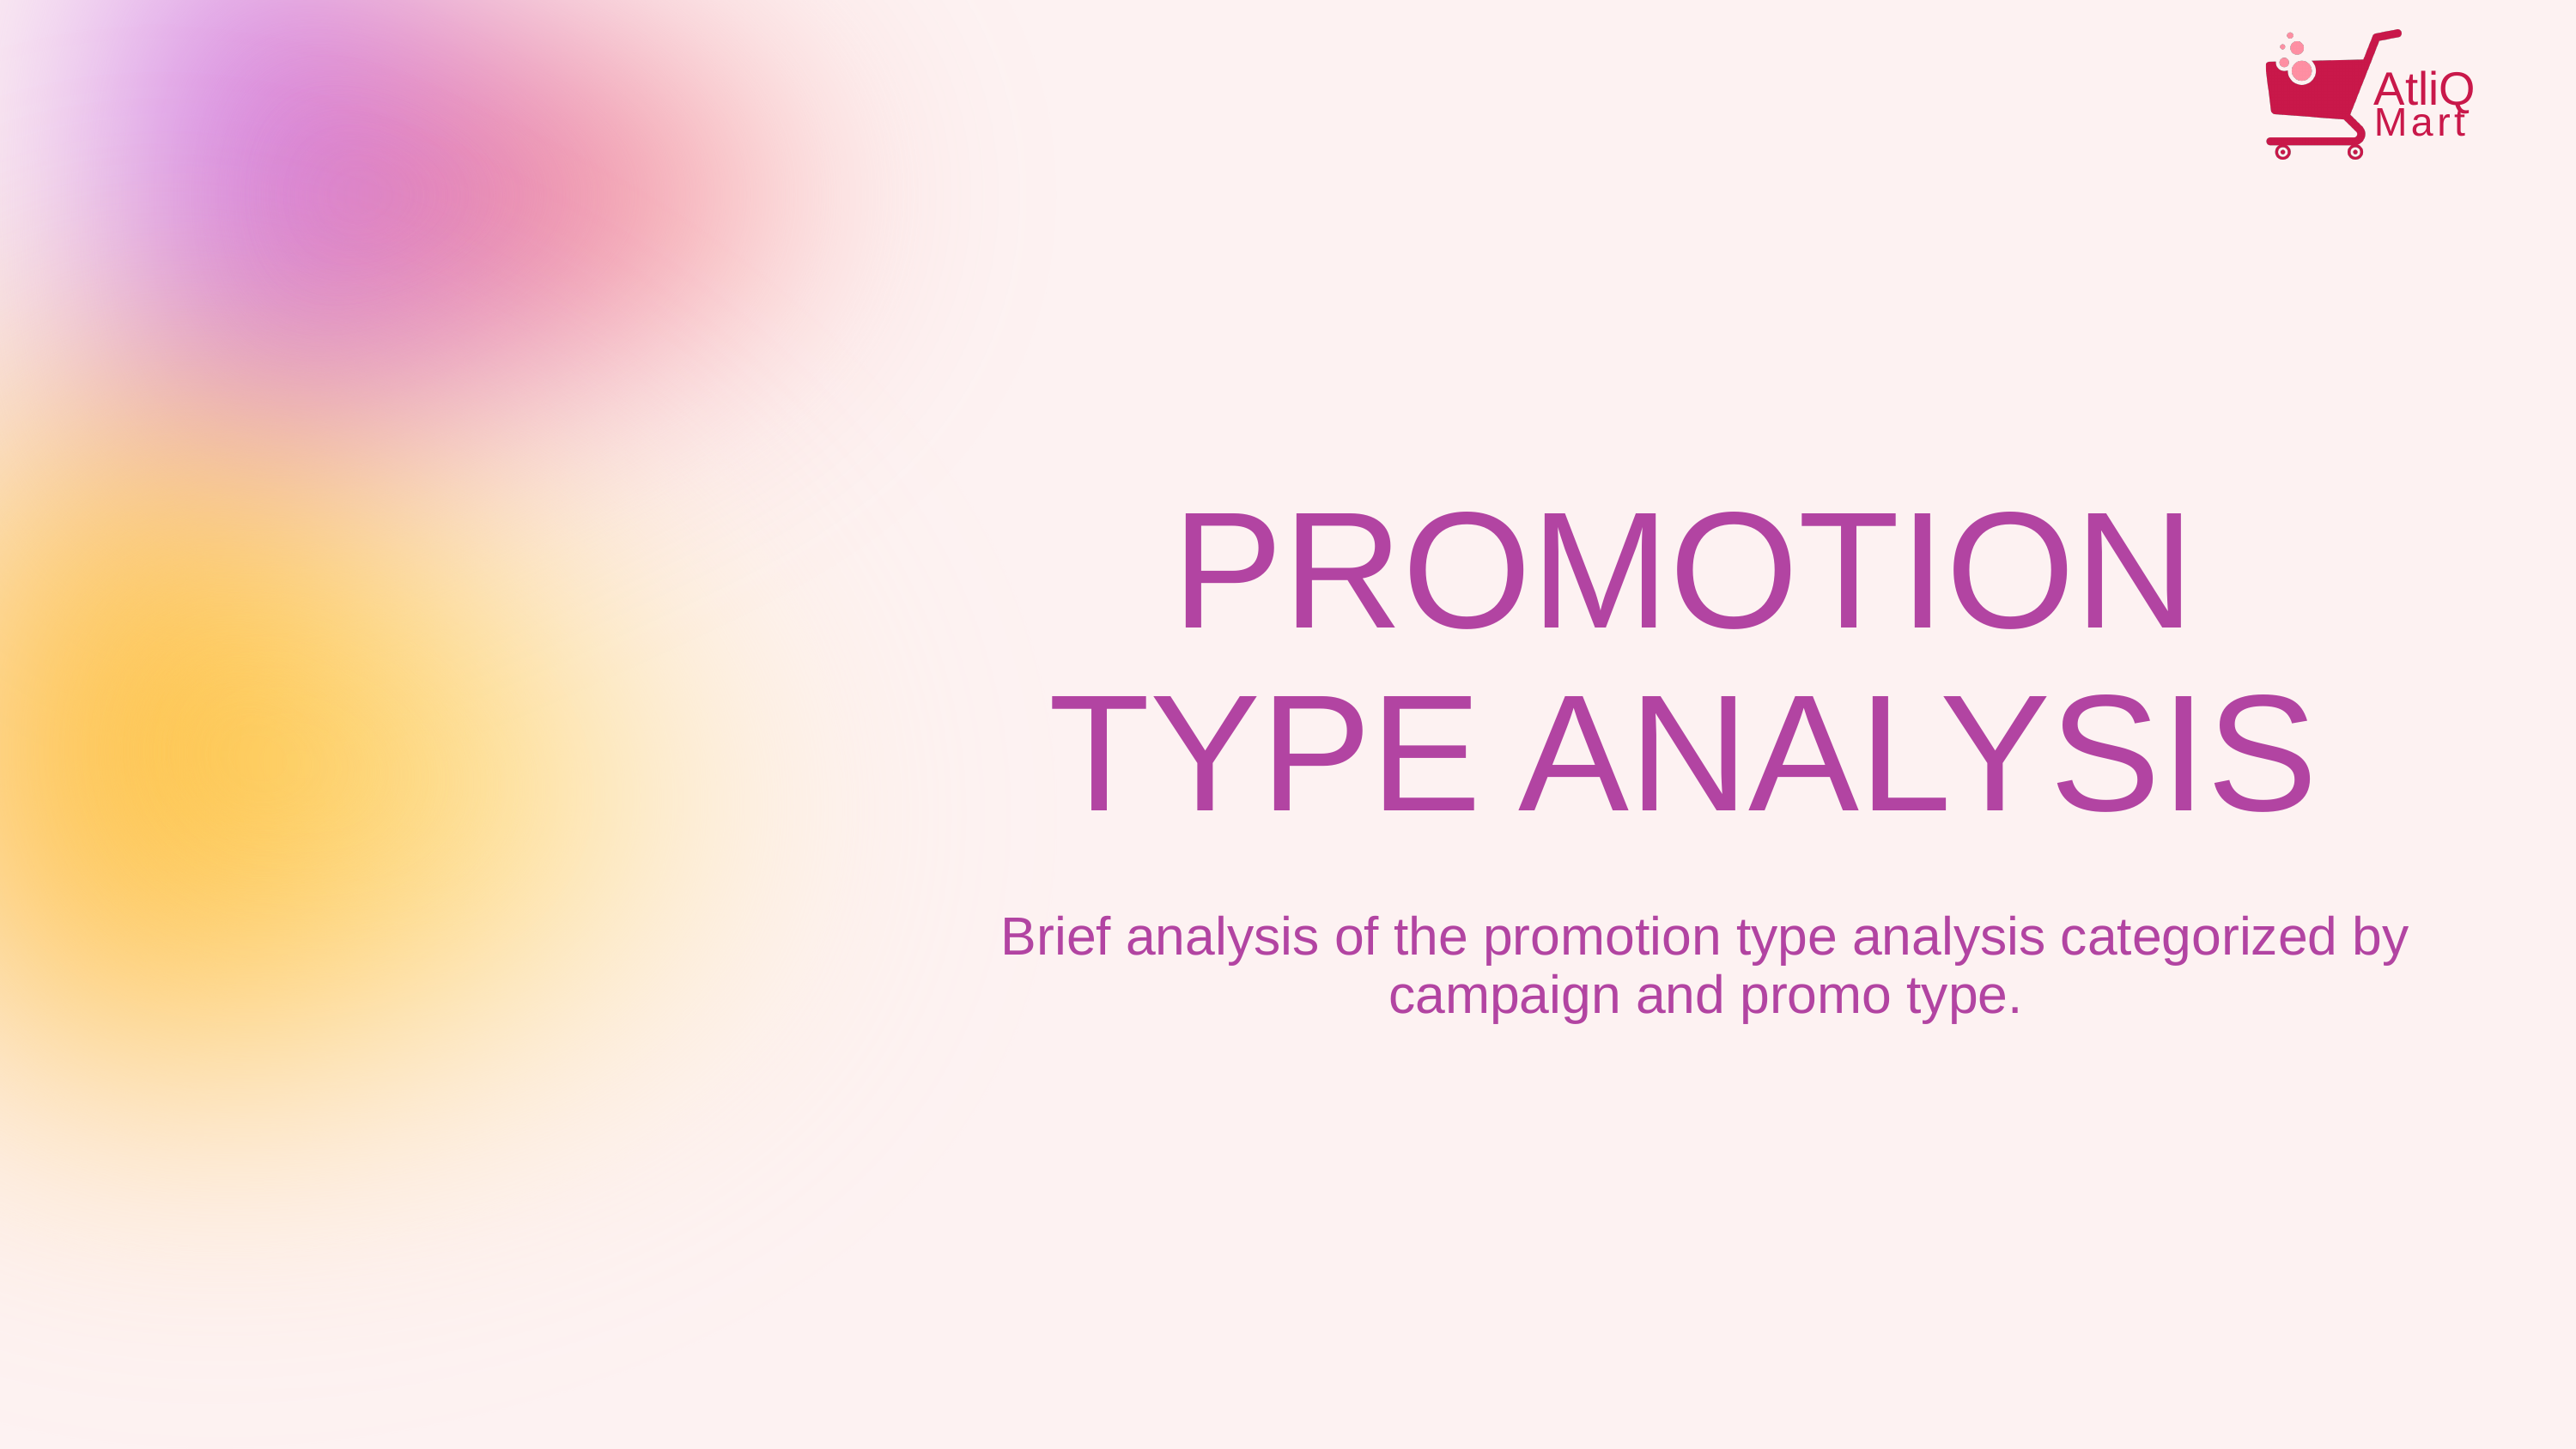

AtliQ
Mart
PROMOTION TYPE ANALYSIS
Brief analysis of the promotion type analysis categorized by campaign and promo type.